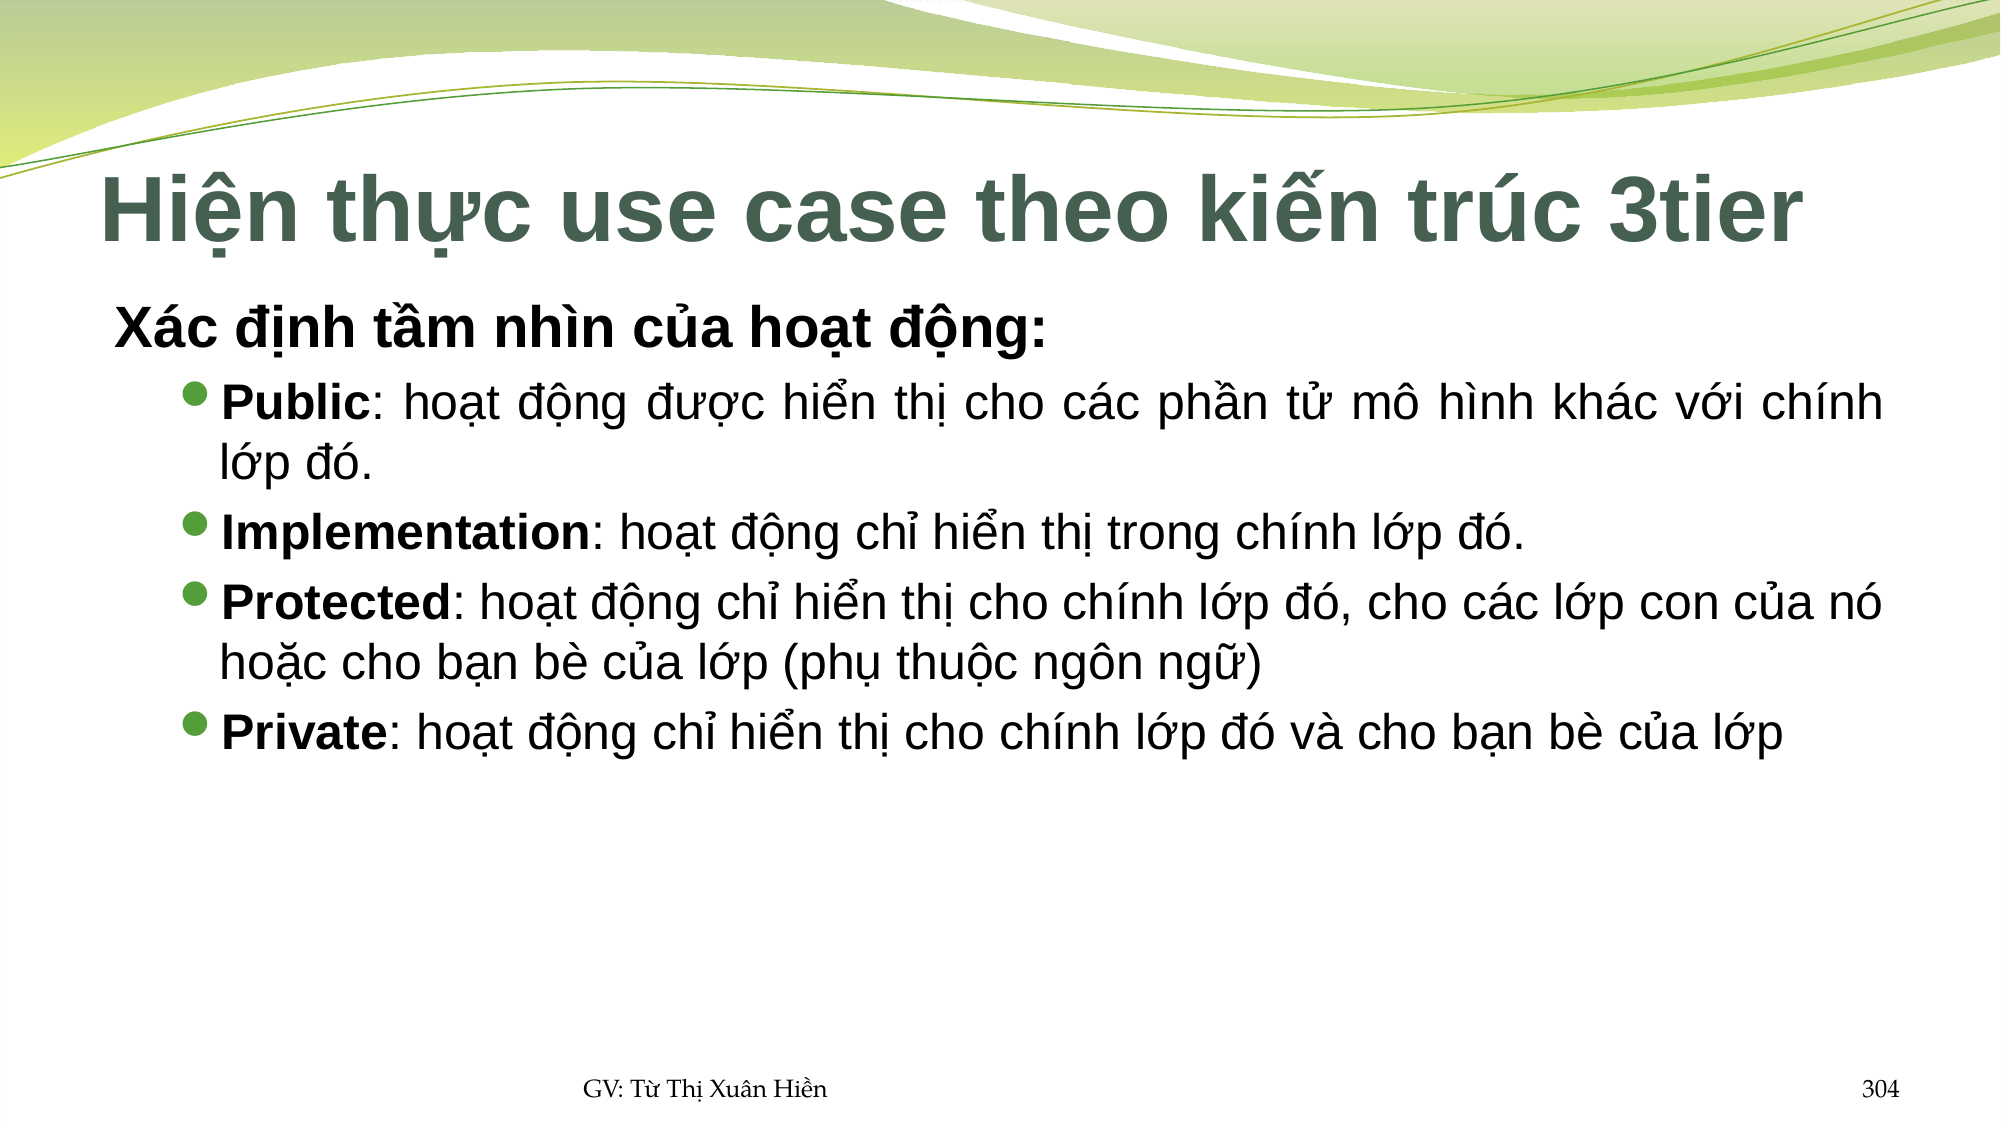

# Hiện thực use case theo kiến trúc 3tier
Xác định tầm nhìn của hoạt động:
Public: hoạt động được hiển thị cho các phần tử mô hình khác với chính lớp đó.
Implementation: hoạt động chỉ hiển thị trong chính lớp đó.
Protected: hoạt động chỉ hiển thị cho chính lớp đó, cho các lớp con của nó hoặc cho bạn bè của lớp (phụ thuộc ngôn ngữ)
Private: hoạt động chỉ hiển thị cho chính lớp đó và cho bạn bè của lớp

GV: Từ Thị Xuân Hiền
304